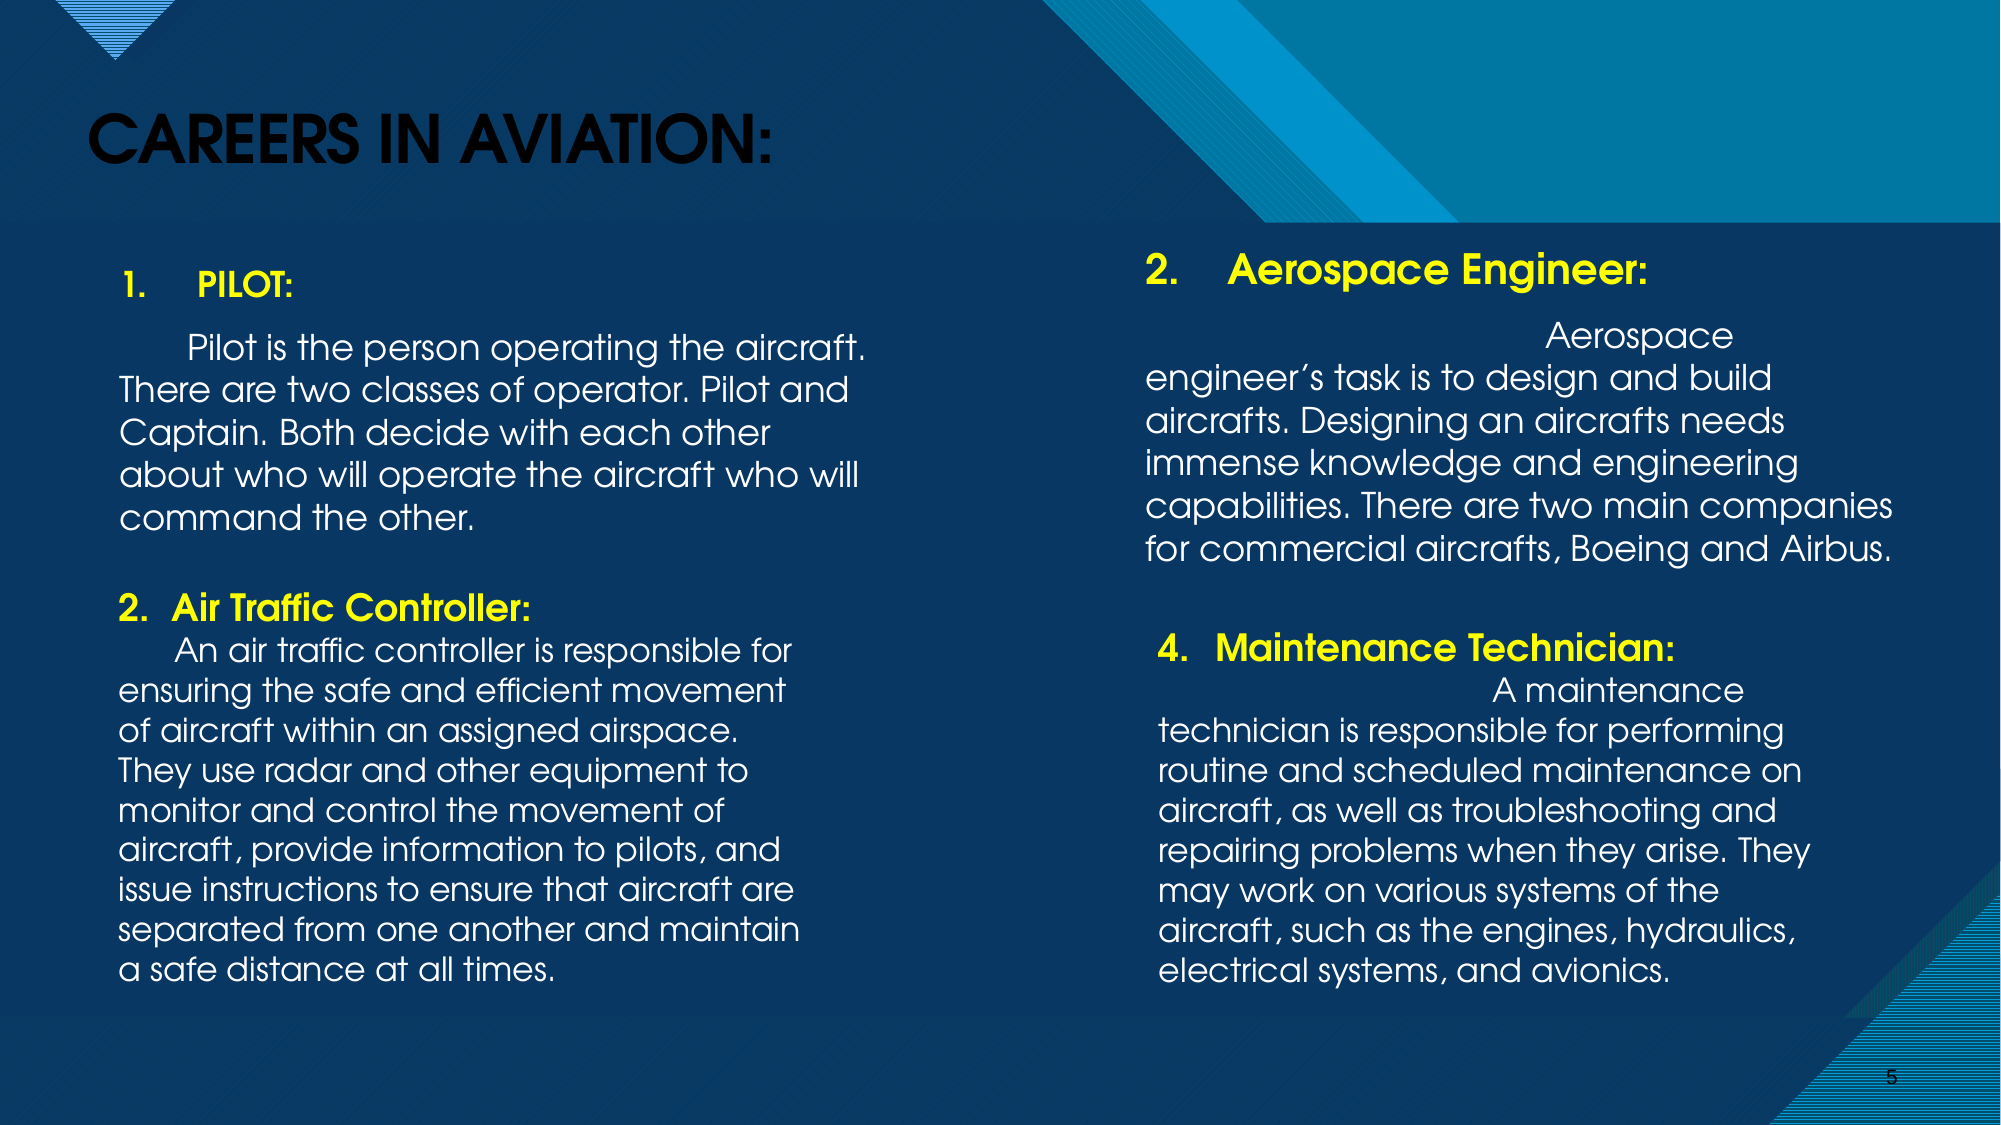

# Careers in Aviation:
1.     PILOT:
       Pilot is the person operating the aircraft. There are two classes of operator. Pilot and Captain. Both decide with each other about who will operate the aircraft who will command the other.
2.    Aerospace Engineer:
                                         Aerospace engineer’s task is to design and build aircrafts. Designing an aircrafts needs immense knowledge and engineering capabilities. There are two main companies for commercial aircrafts, Boeing and Airbus.
2.  Air Traffic Controller:
      An air traffic controller is responsible for ensuring the safe and efficient movement of aircraft within an assigned airspace. They use radar and other equipment to monitor and control the movement of aircraft, provide information to pilots, and issue instructions to ensure that aircraft are separated from one another and maintain a safe distance at all times.
Maintenance Technician:
                                    A maintenance technician is responsible for performing routine and scheduled maintenance on aircraft, as well as troubleshooting and repairing problems when they arise. They may work on various systems of the aircraft, such as the engines, hydraulics, electrical systems, and avionics.

5